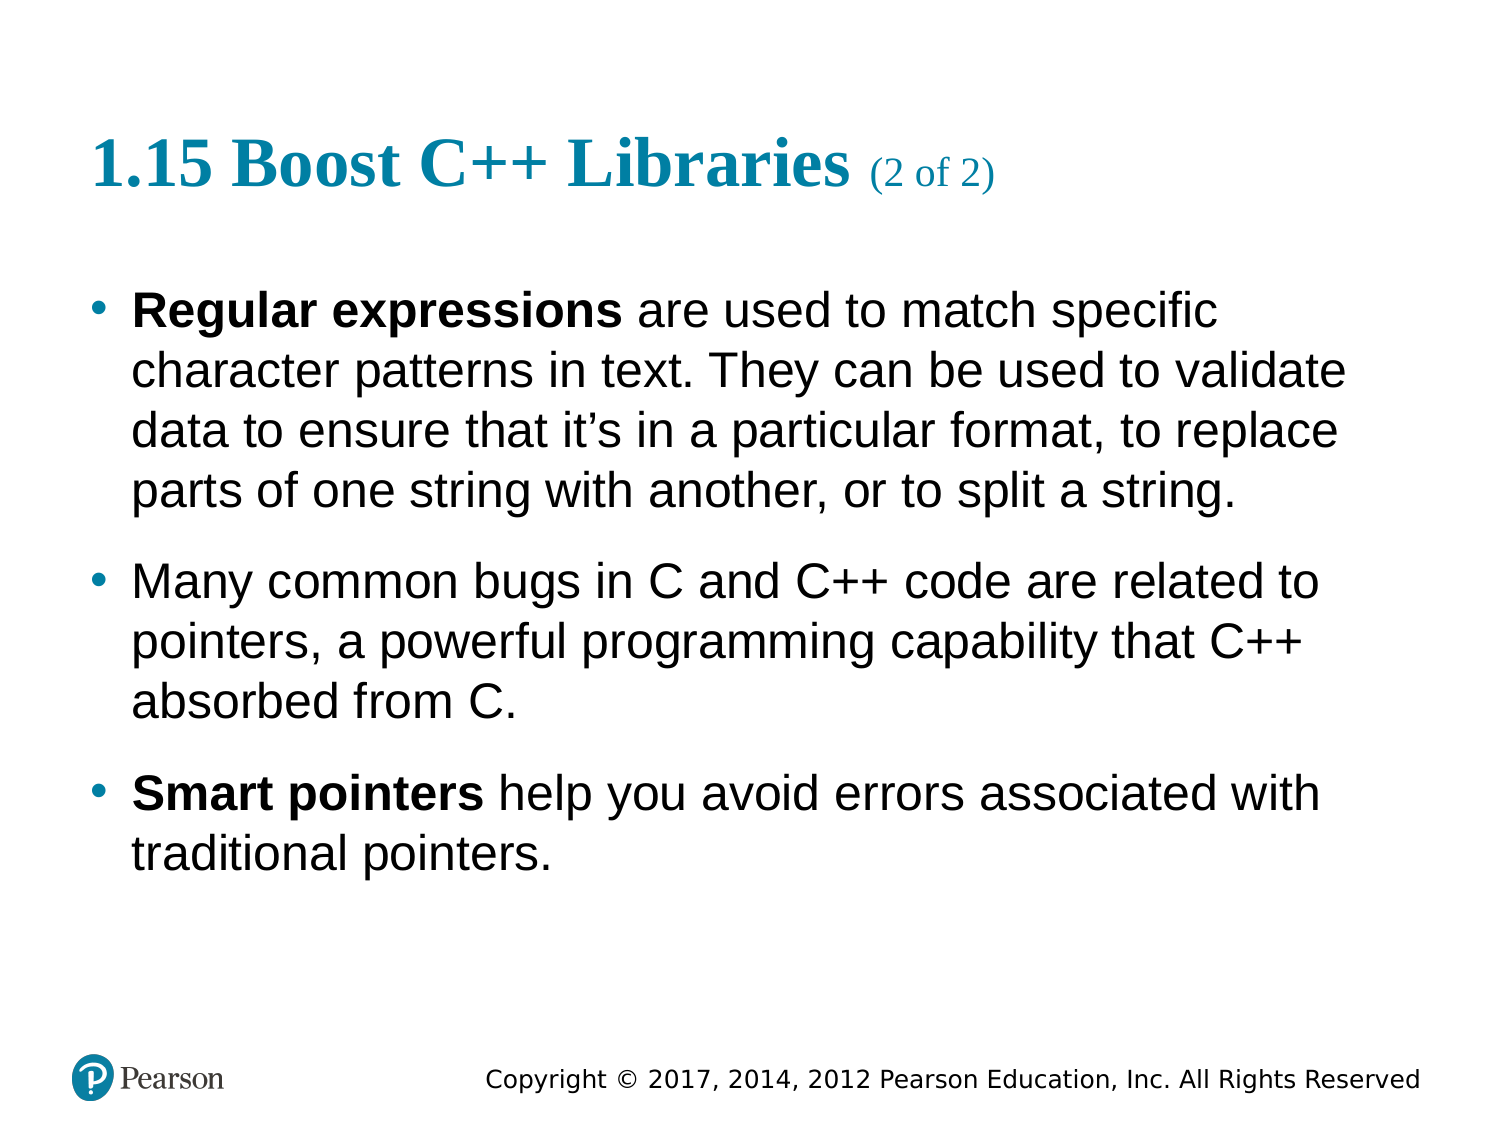

# 1.15 Boost C++ Libraries (2 of 2)
Regular expressions are used to match specific character patterns in text. They can be used to validate data to ensure that it’s in a particular format, to replace parts of one string with another, or to split a string.
Many common bugs in C and C++ code are related to pointers, a powerful programming capability that C++ absorbed from C.
Smart pointers help you avoid errors associated with traditional pointers.